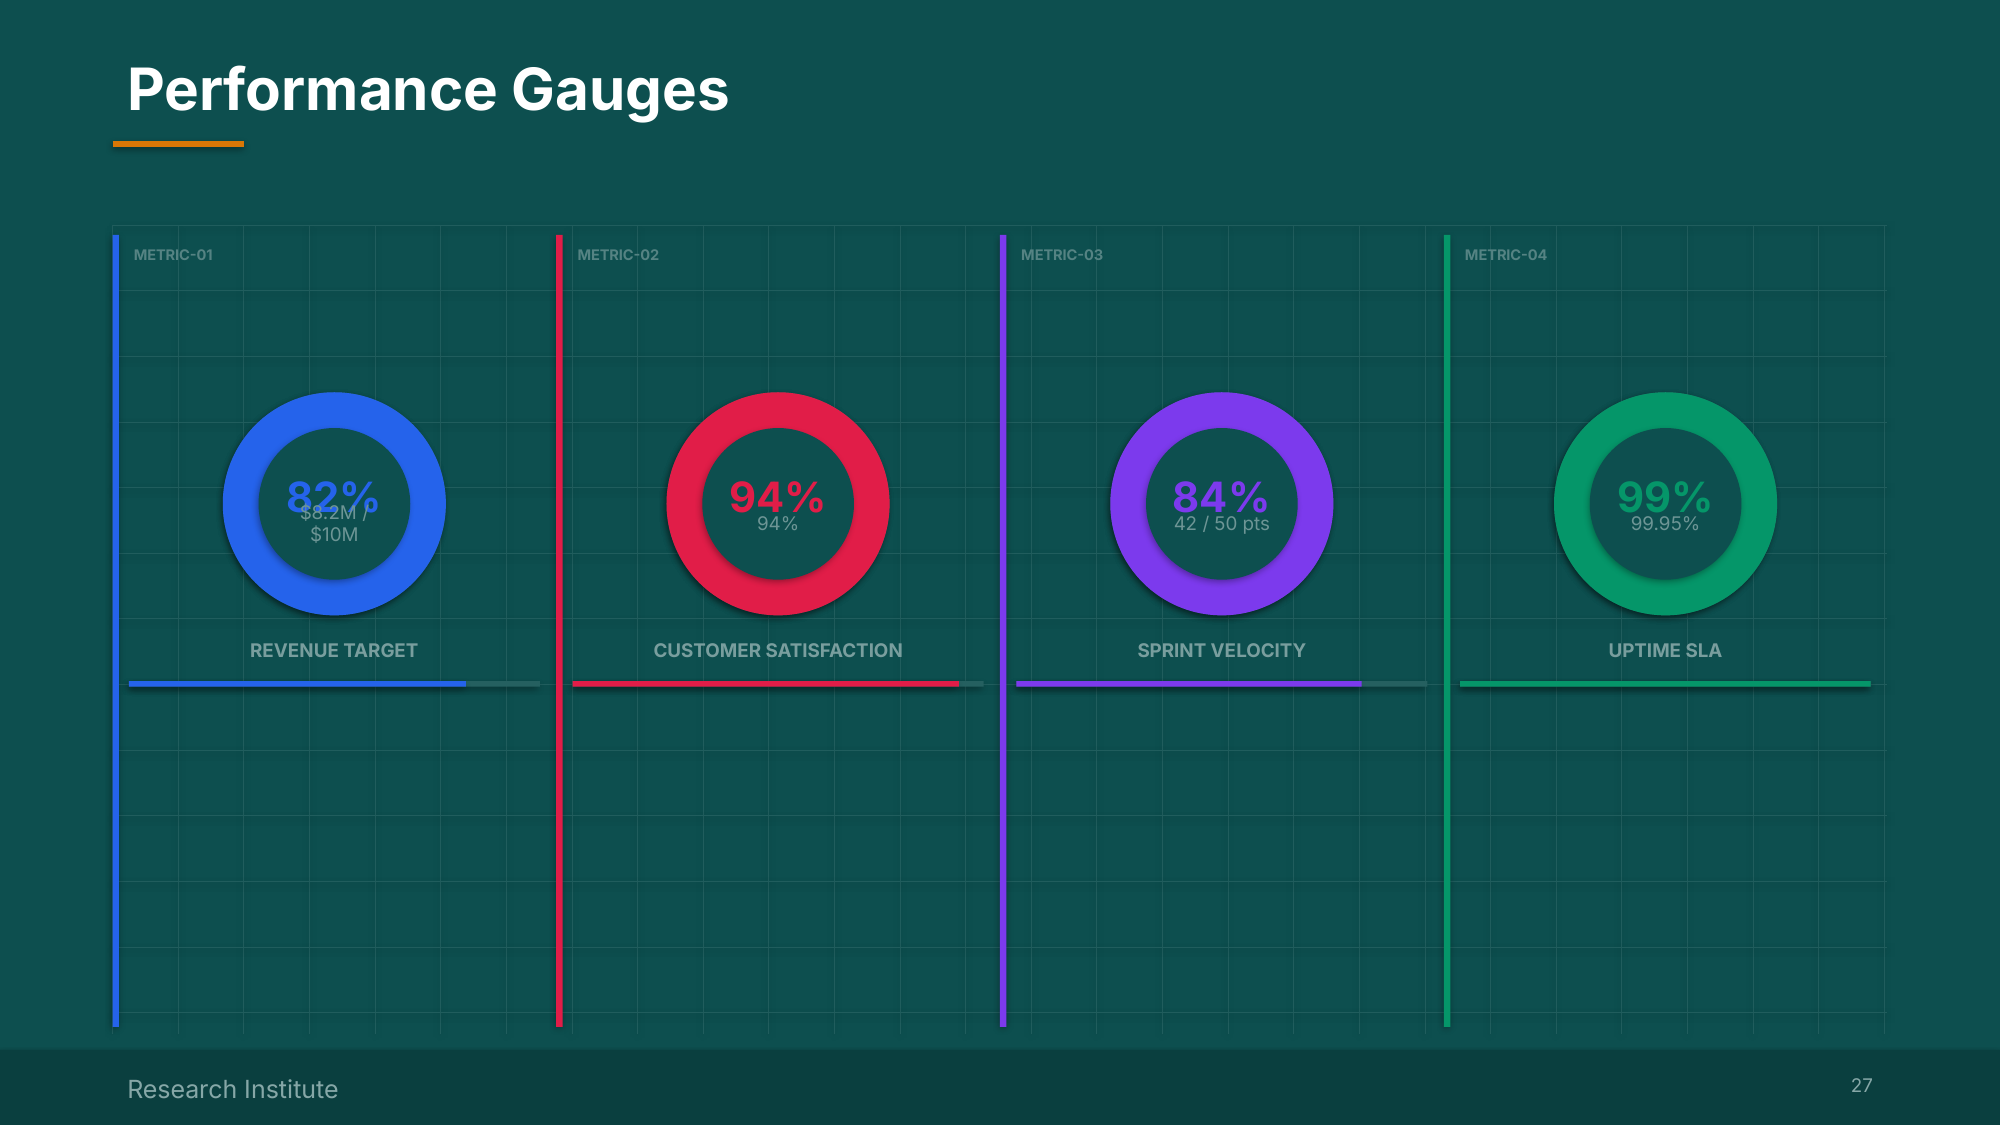

Performance Gauges

METRIC-01
METRIC-02
METRIC-03
METRIC-04

82%
94%
84%
99%
$8.2M / $10M
94%
42 / 50 pts
99.95%
REVENUE TARGET
CUSTOMER SATISFACTION
SPRINT VELOCITY
UPTIME SLA

Research Institute
27